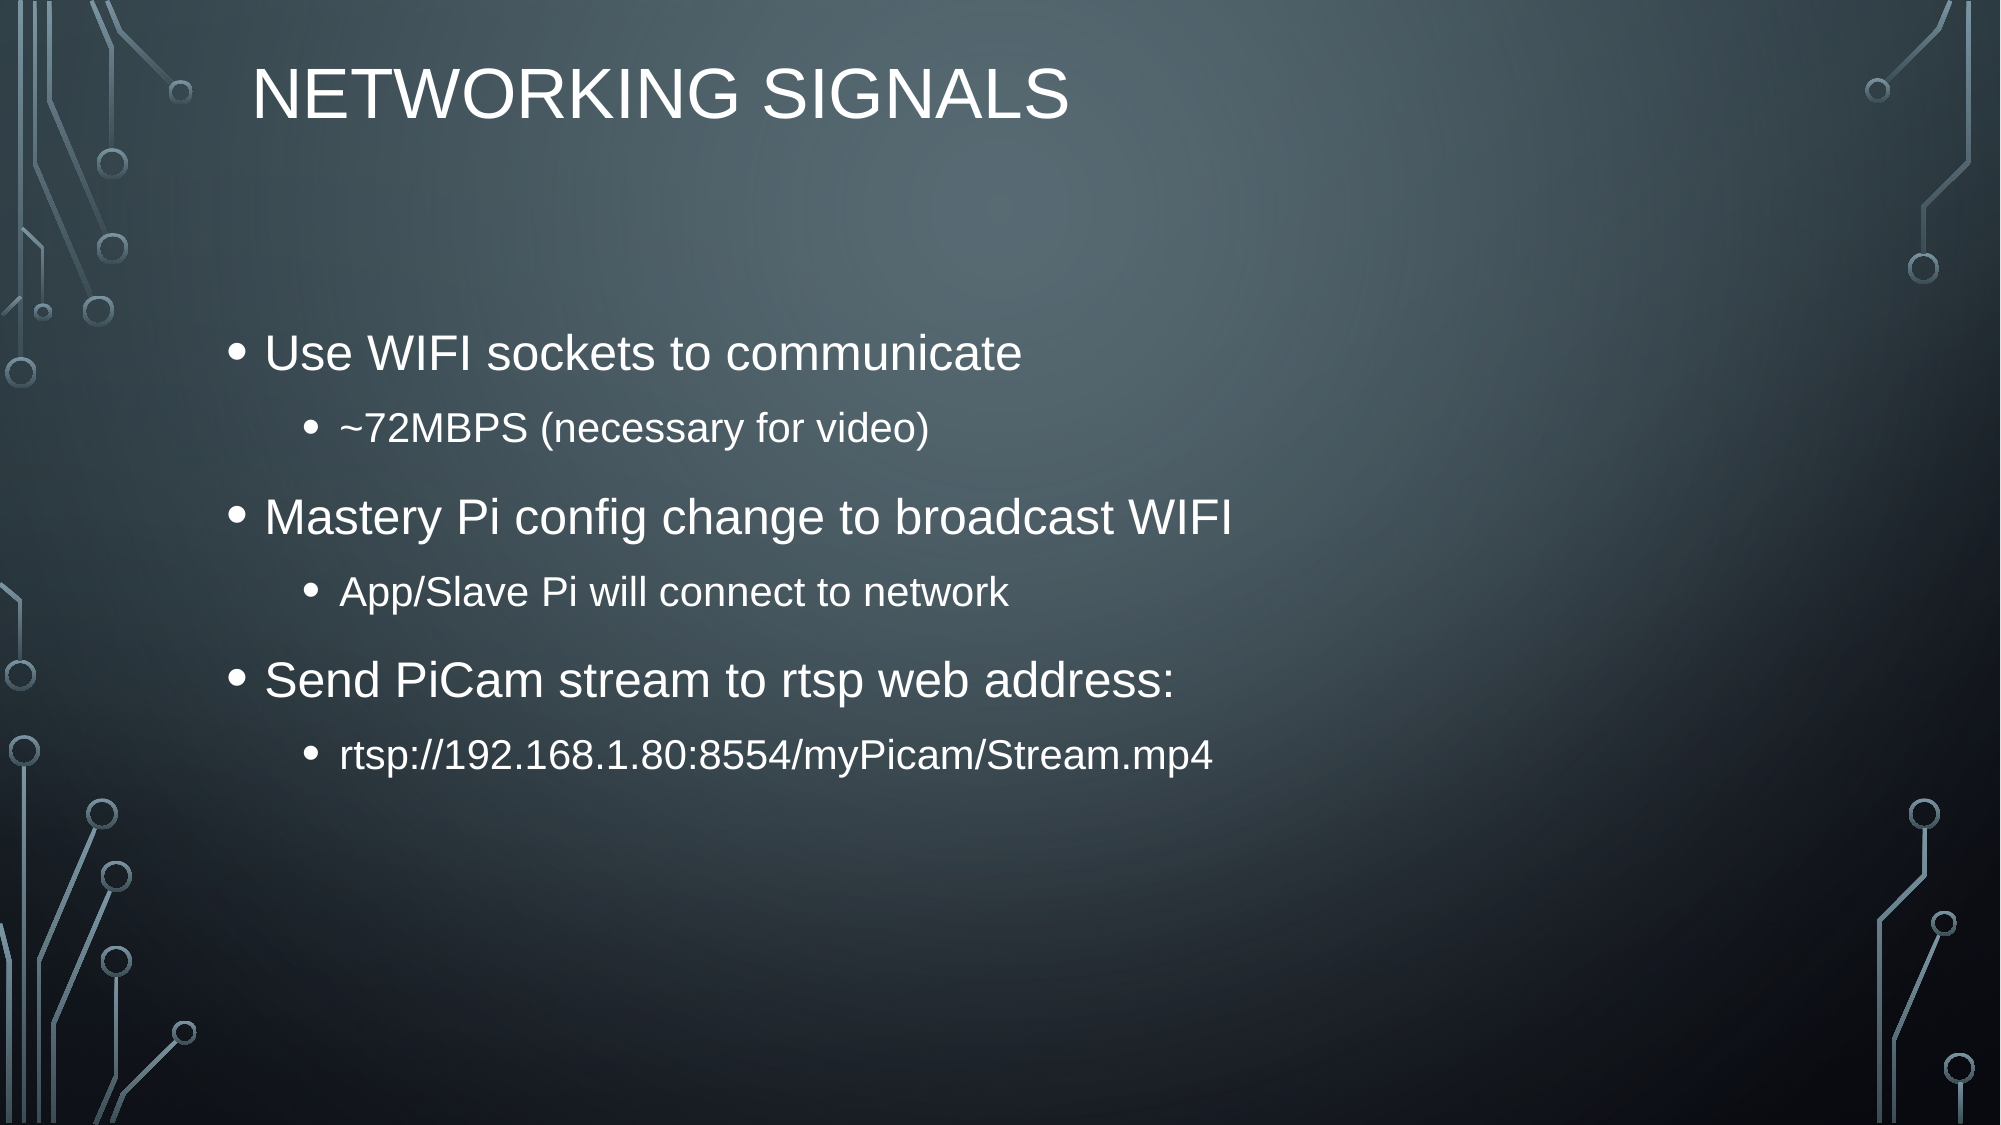

# Networking Signals
Use WIFI sockets to communicate
~72MBPS (necessary for video)
Mastery Pi config change to broadcast WIFI
App/Slave Pi will connect to network
Send PiCam stream to rtsp web address:
rtsp://192.168.1.80:8554/myPicam/Stream.mp4